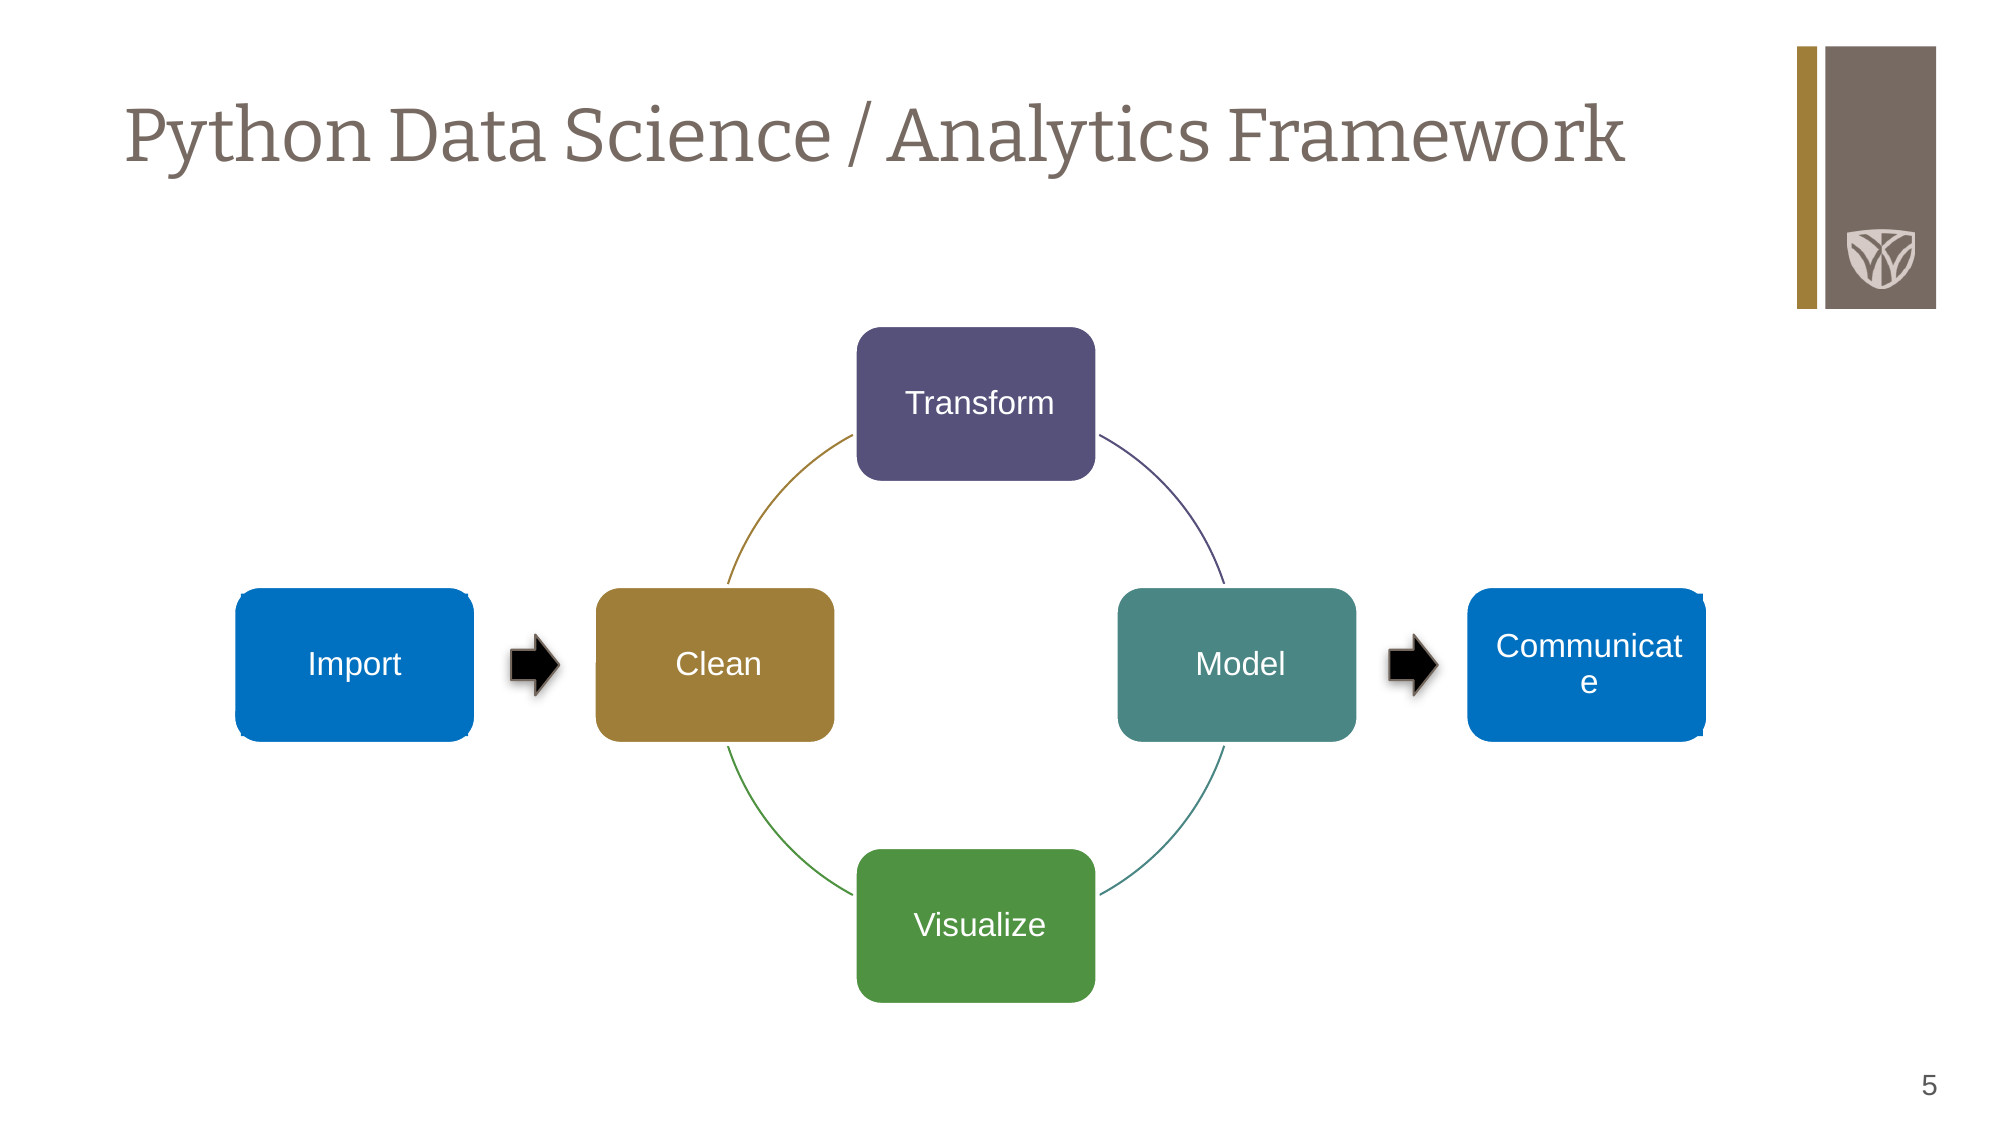

# Python Data Science / Analytics Framework
Transform
Model
Visualize
Clean

Import

Communicate

5